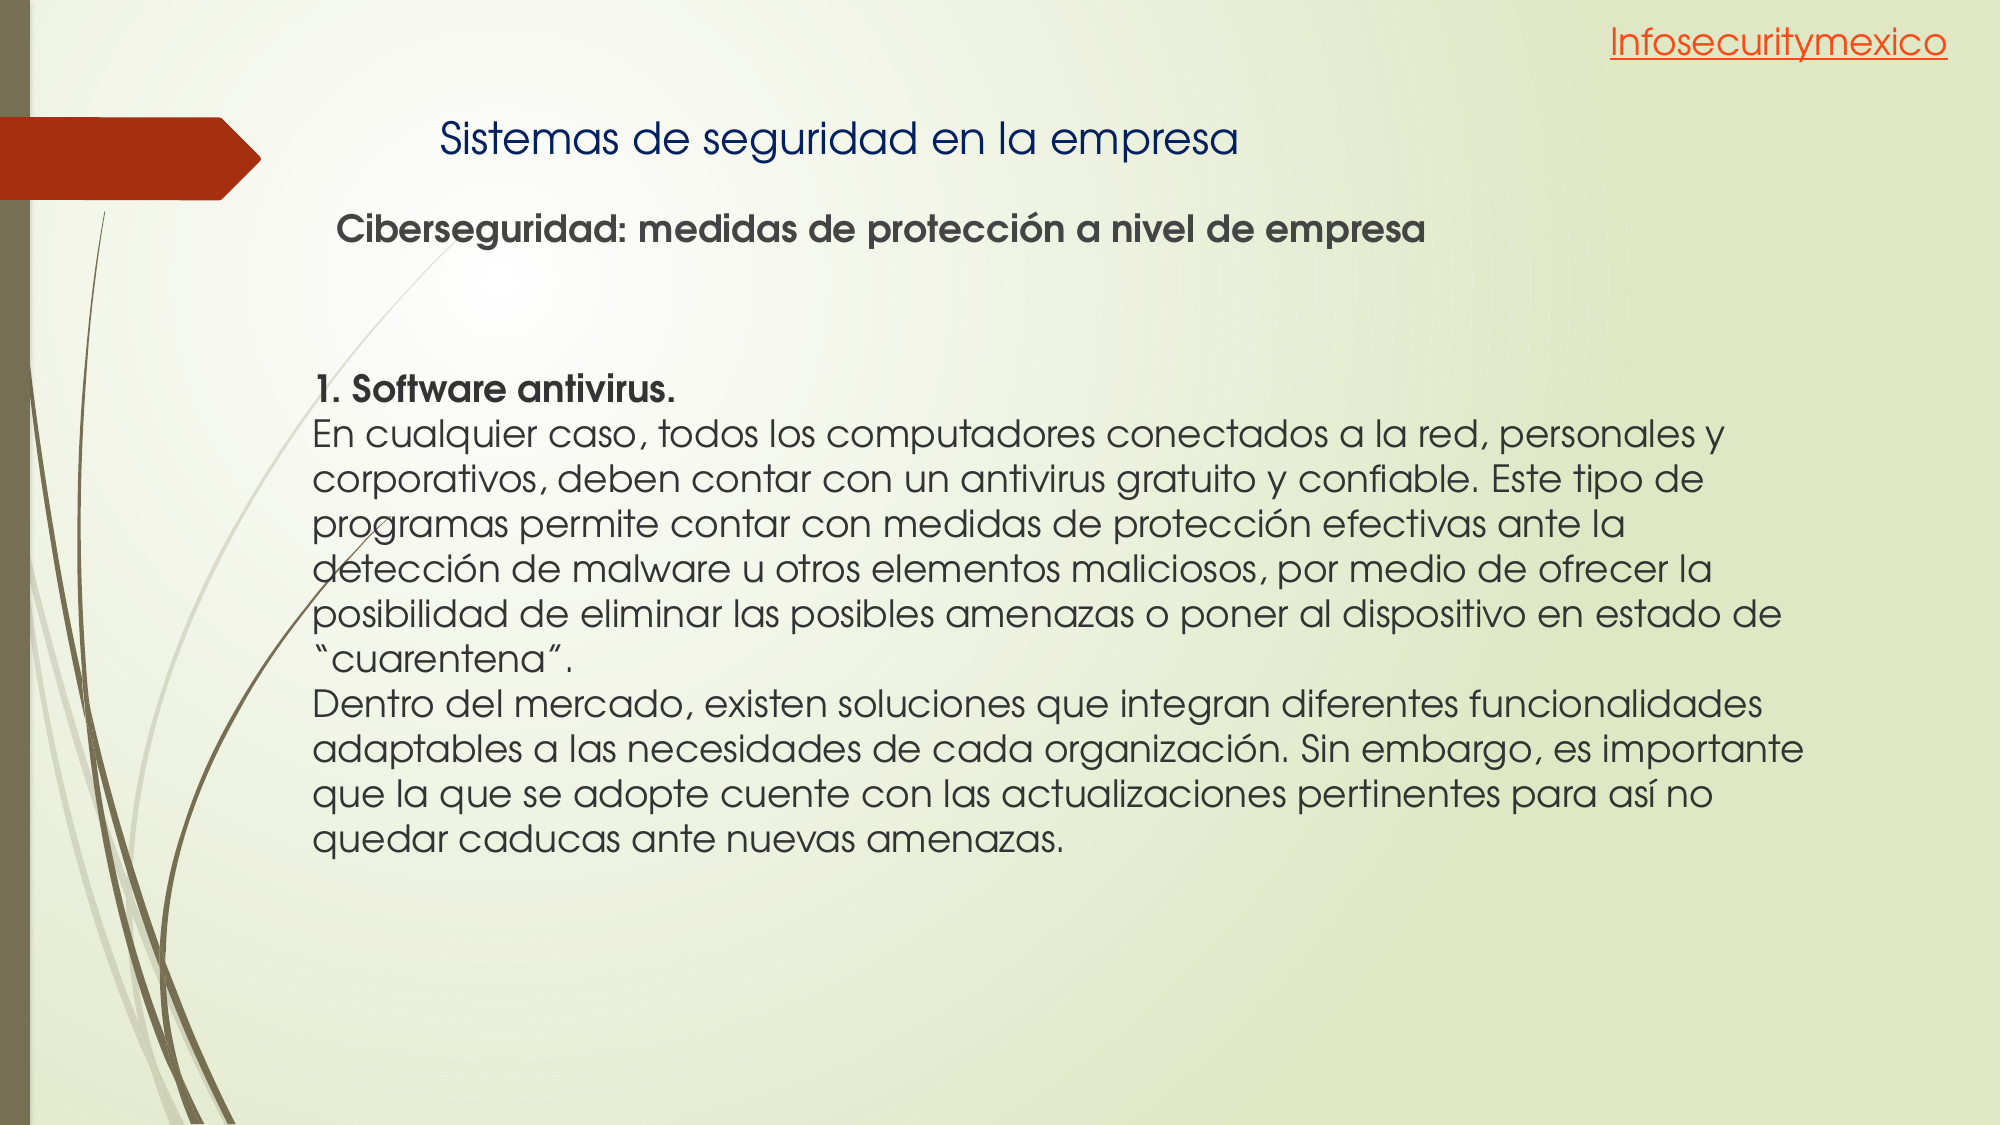

Infosecuritymexico
Sistemas de seguridad en la empresa
Ciberseguridad: medidas de protección a nivel de empresa
1. Software antivirus.
En cualquier caso, todos los computadores conectados a la red, personales y corporativos, deben contar con un antivirus gratuito y confiable. Este tipo de programas permite contar con medidas de protección efectivas ante la detección de malware u otros elementos maliciosos, por medio de ofrecer la posibilidad de eliminar las posibles amenazas o poner al dispositivo en estado de “cuarentena”.
Dentro del mercado, existen soluciones que integran diferentes funcionalidades adaptables a las necesidades de cada organización. Sin embargo, es importante que la que se adopte cuente con las actualizaciones pertinentes para así no quedar caducas ante nuevas amenazas.